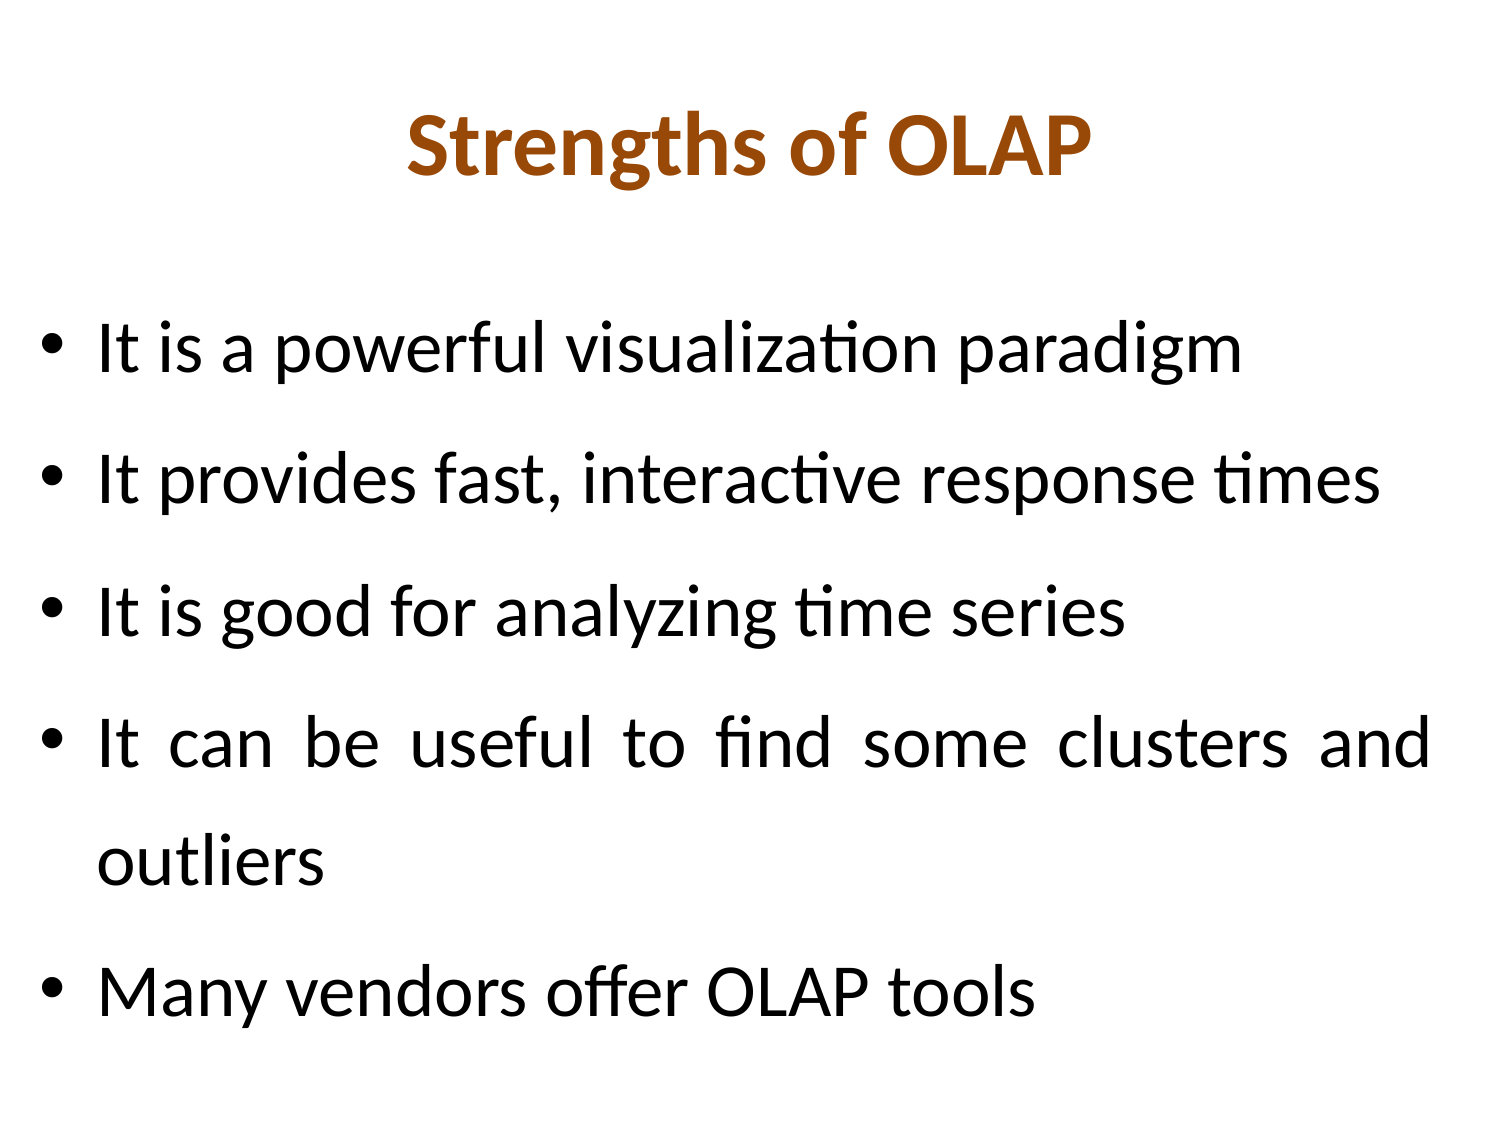

# Strengths of OLAP
It is a powerful visualization paradigm
It provides fast, interactive response times
It is good for analyzing time series
It can be useful to find some clusters and outliers
Many vendors offer OLAP tools